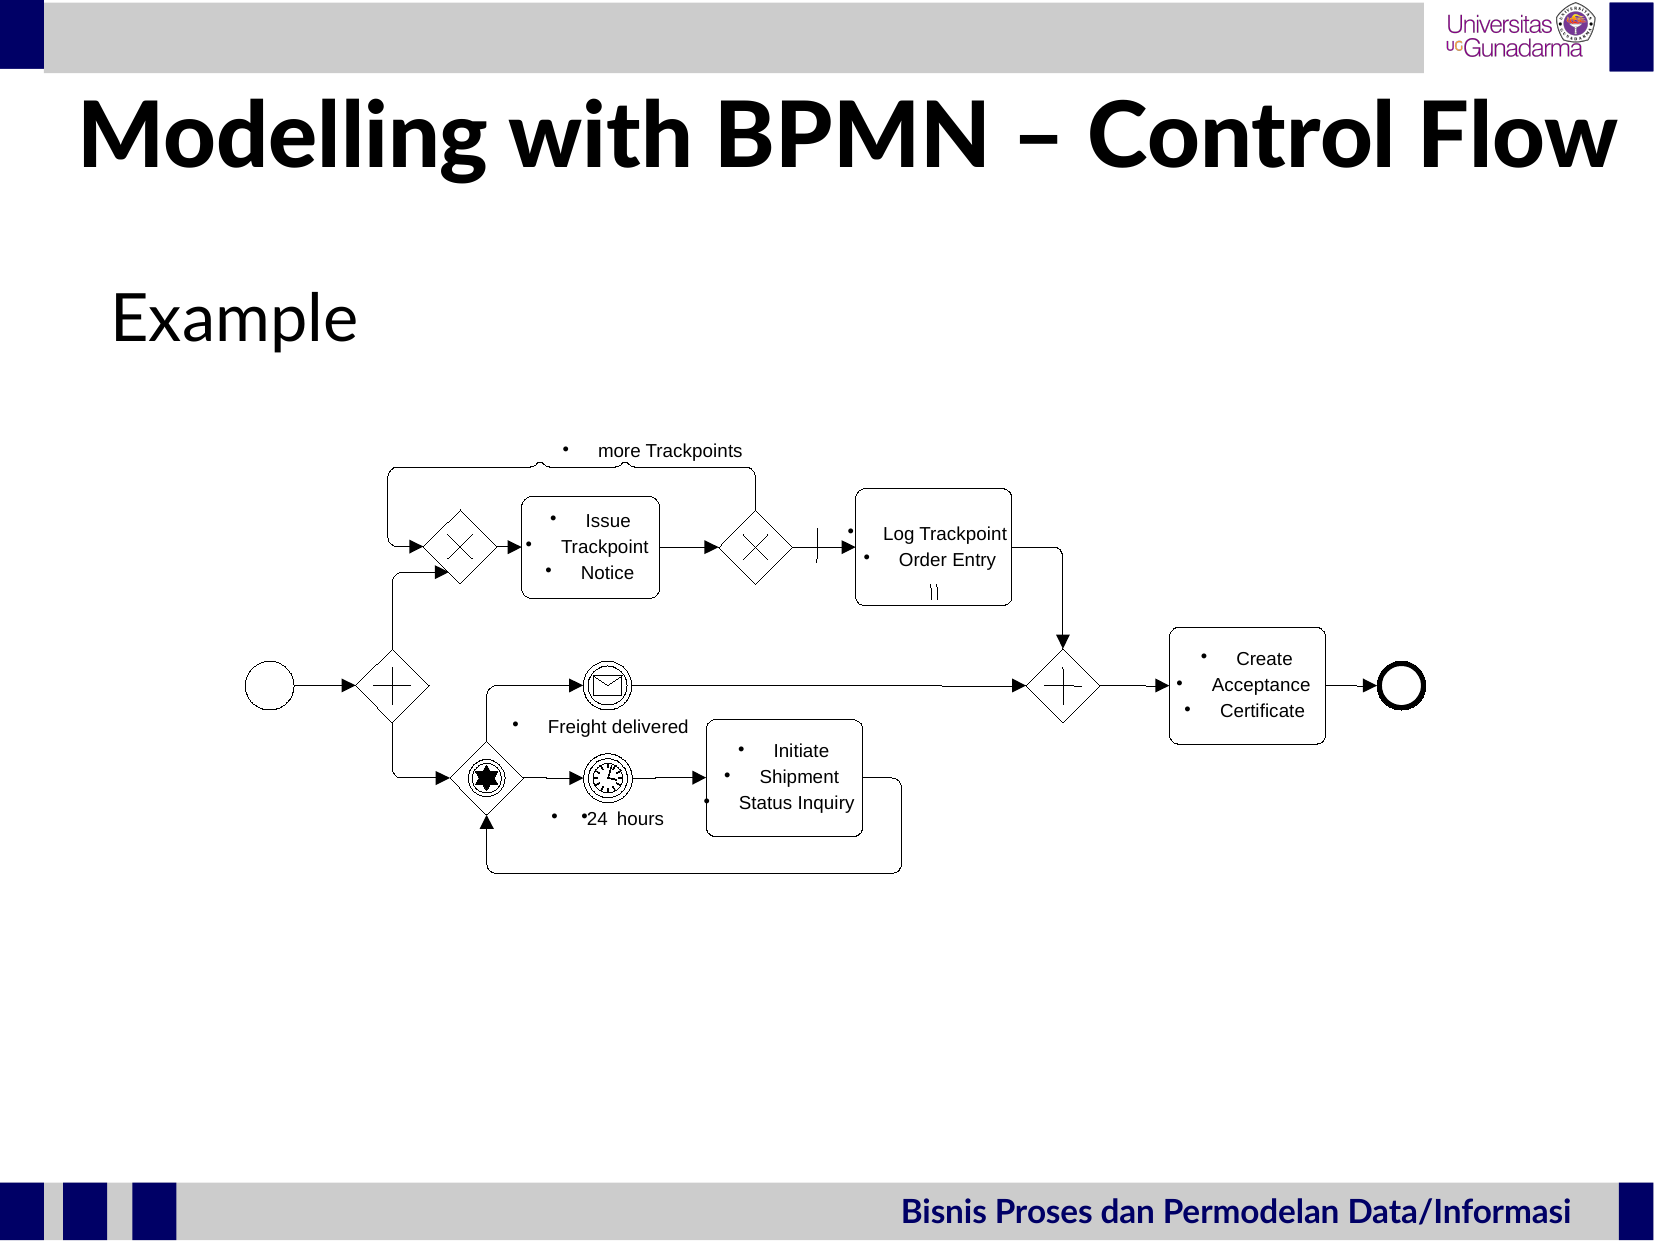

Modelling with BPMN – Control Flow
Example
more Trackpoints

Issue

Log Trackpoint

Trackpoint

Order Entry
Notice

Create

Acceptance

Certificate
Freight delivered

Initiate

Shipment

Status Inquiry
24
hours